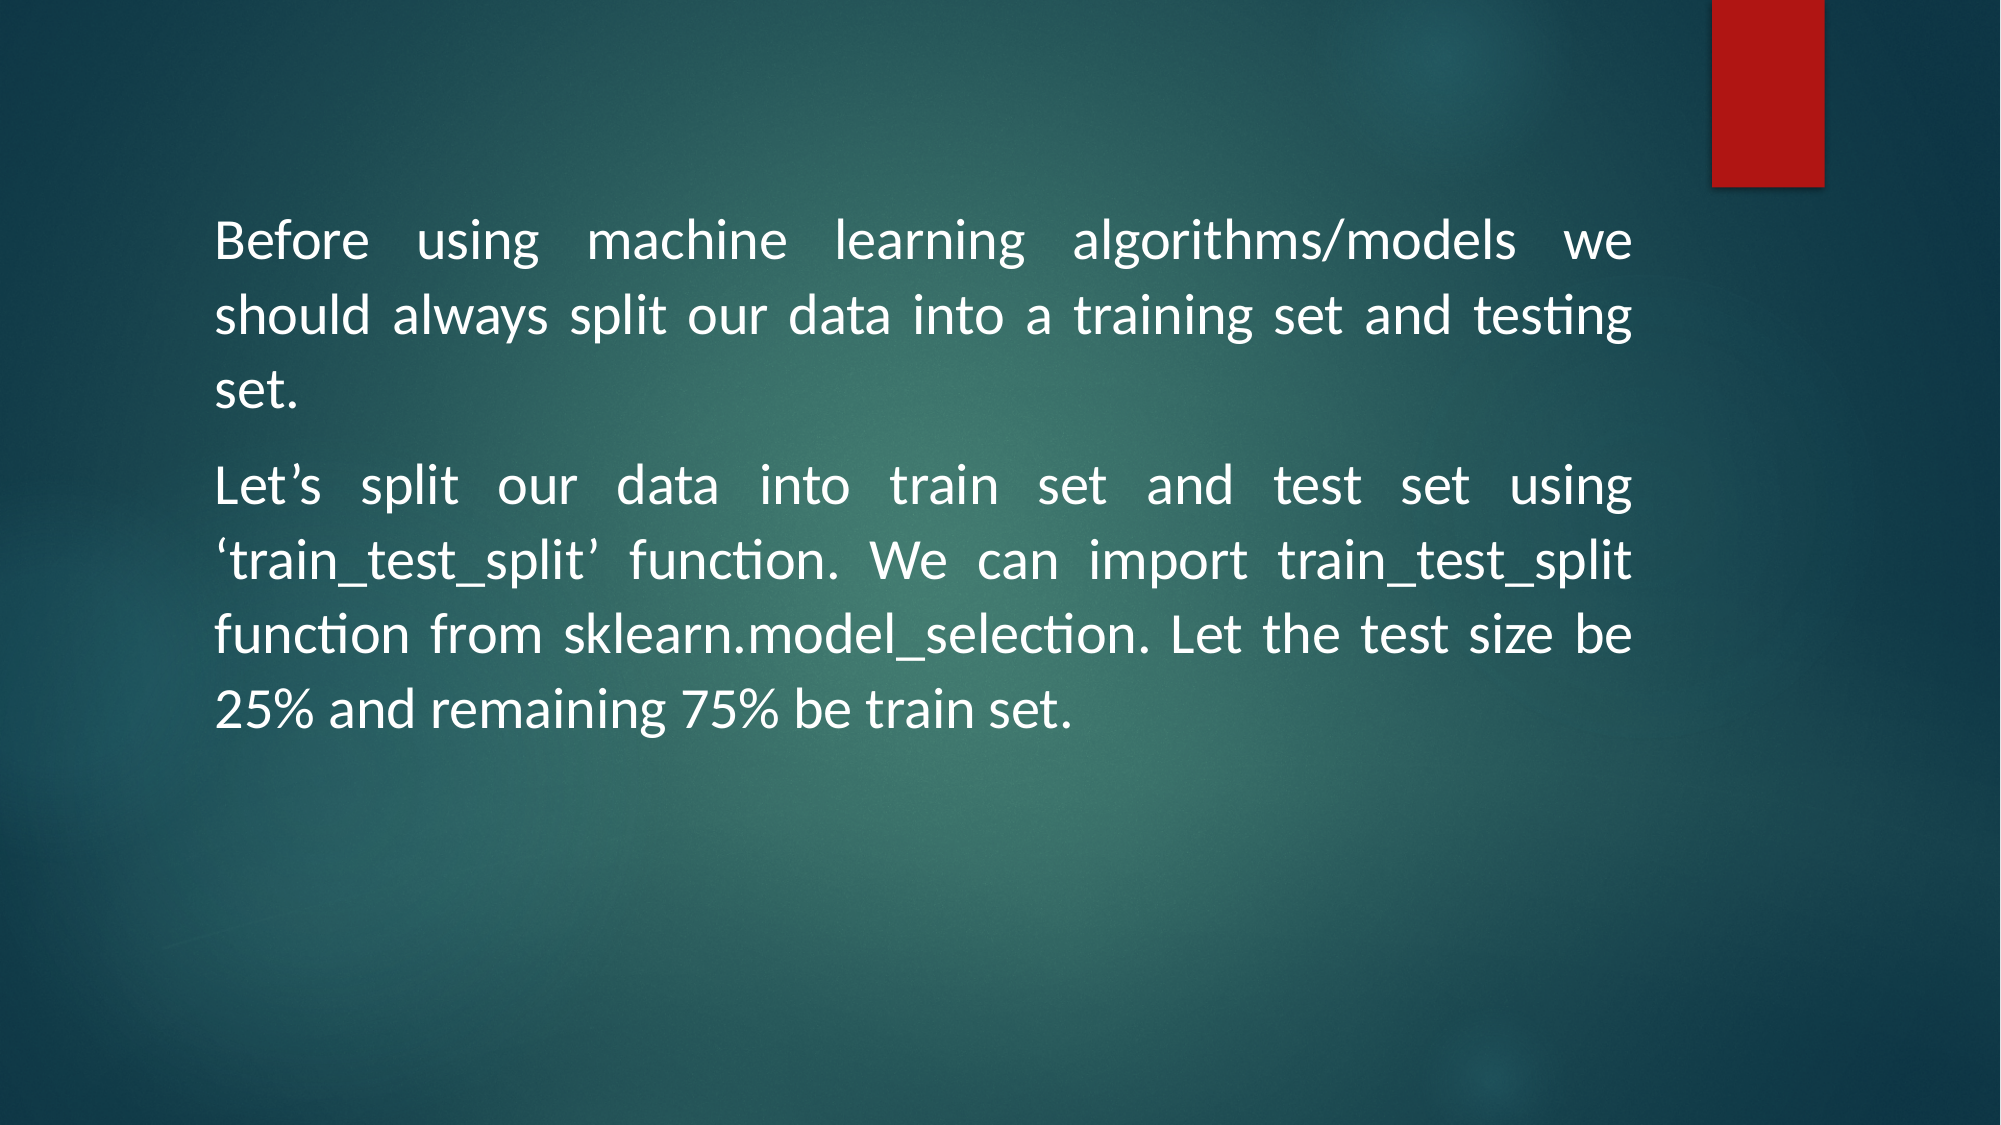

Before using machine learning algorithms/models we should always split our data into a training set and testing set.
Let’s split our data into train set and test set using ‘train_test_split’ function. We can import train_test_split function from sklearn.model_selection. Let the test size be 25% and remaining 75% be train set.